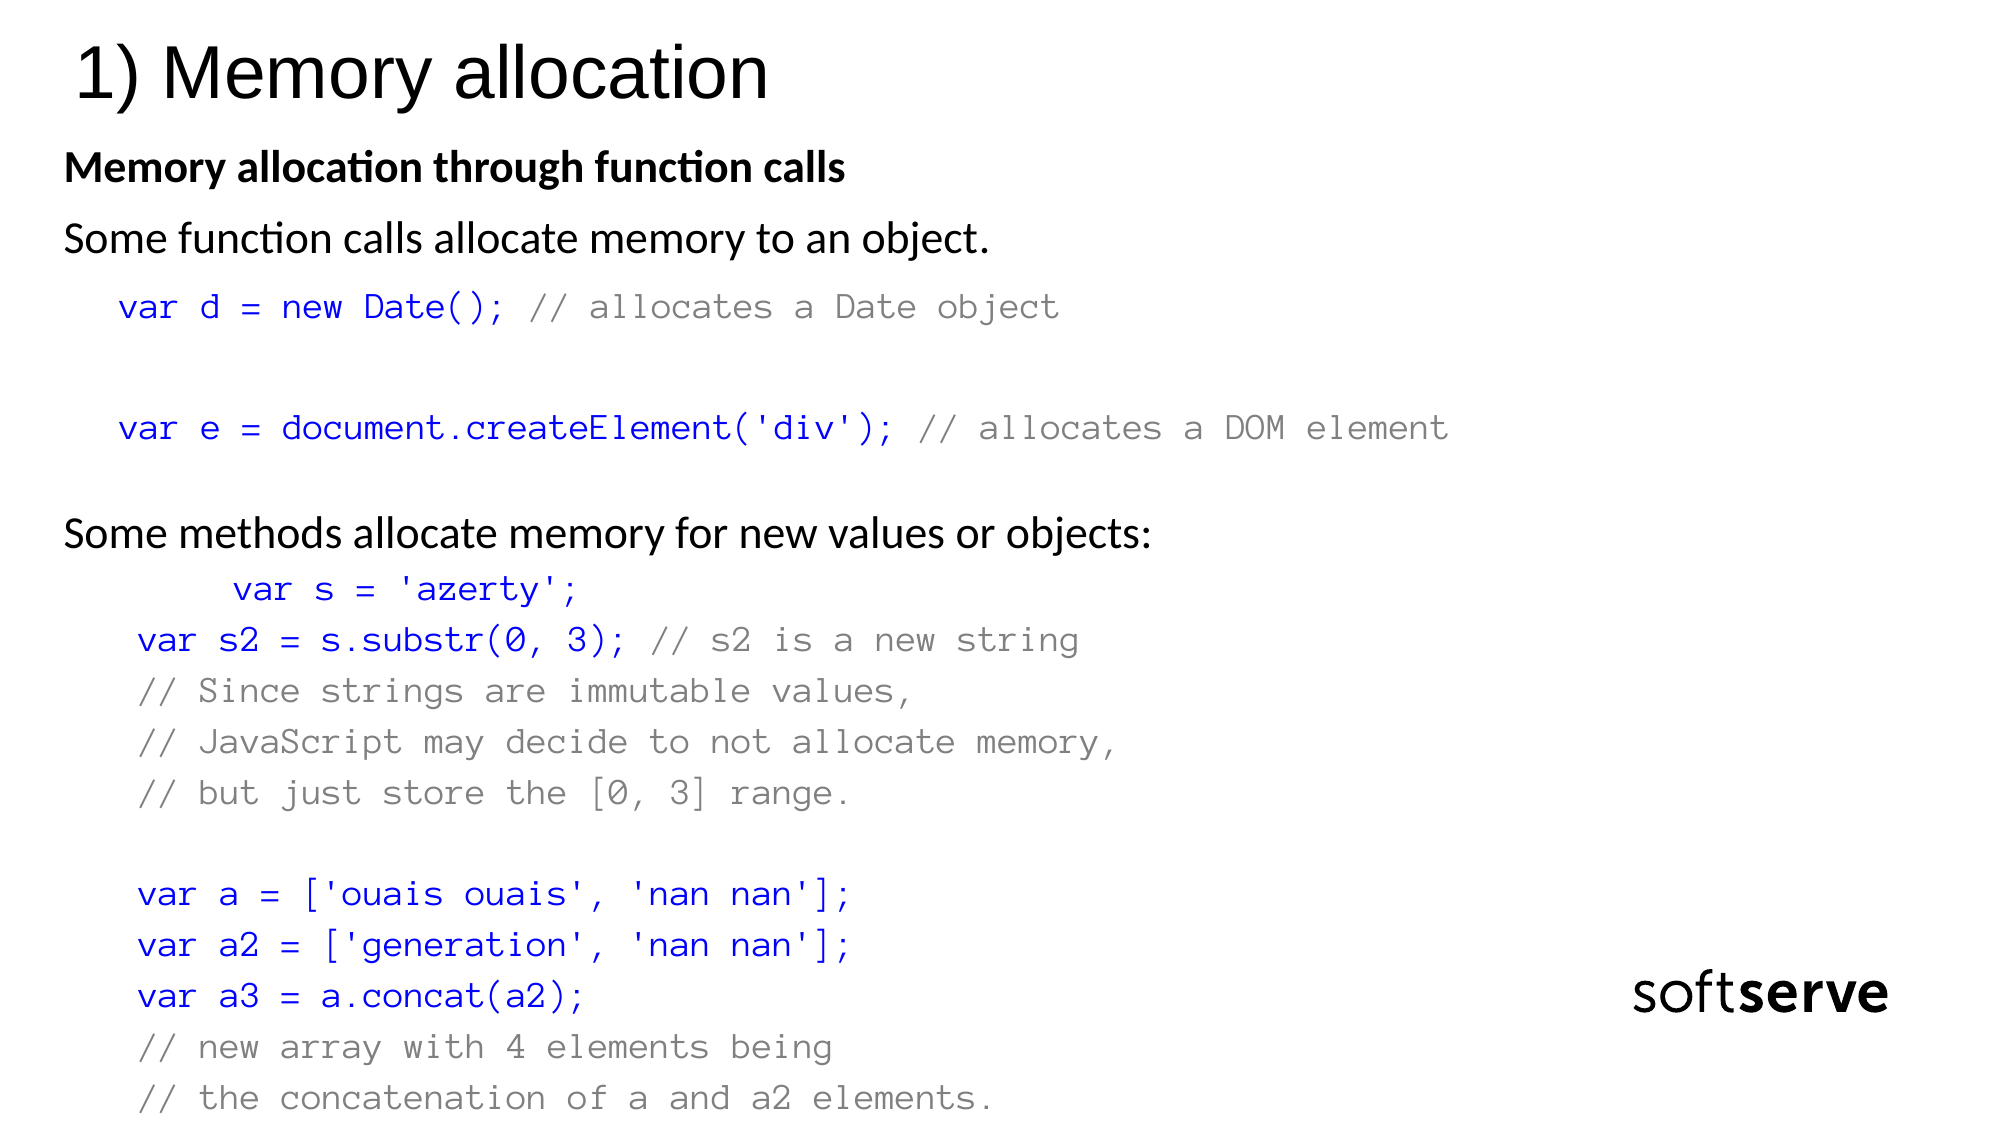

# 1) Memory allocation
Memory allocation through function calls
Some function calls allocate memory to an object.
  var d = new Date(); // allocates a Date object

  var e = document.createElement('div'); // allocates a DOM element

Some methods allocate memory for new values or objects:
	 var s = 'azerty';
var s2 = s.substr(0, 3); // s2 is a new string
// Since strings are immutable values,
// JavaScript may decide to not allocate memory,
// but just store the [0, 3] range.

var a = ['ouais ouais', 'nan nan'];
var a2 = ['generation', 'nan nan'];
var a3 = a.concat(a2);
// new array with 4 elements being
// the concatenation of a and a2 elements.